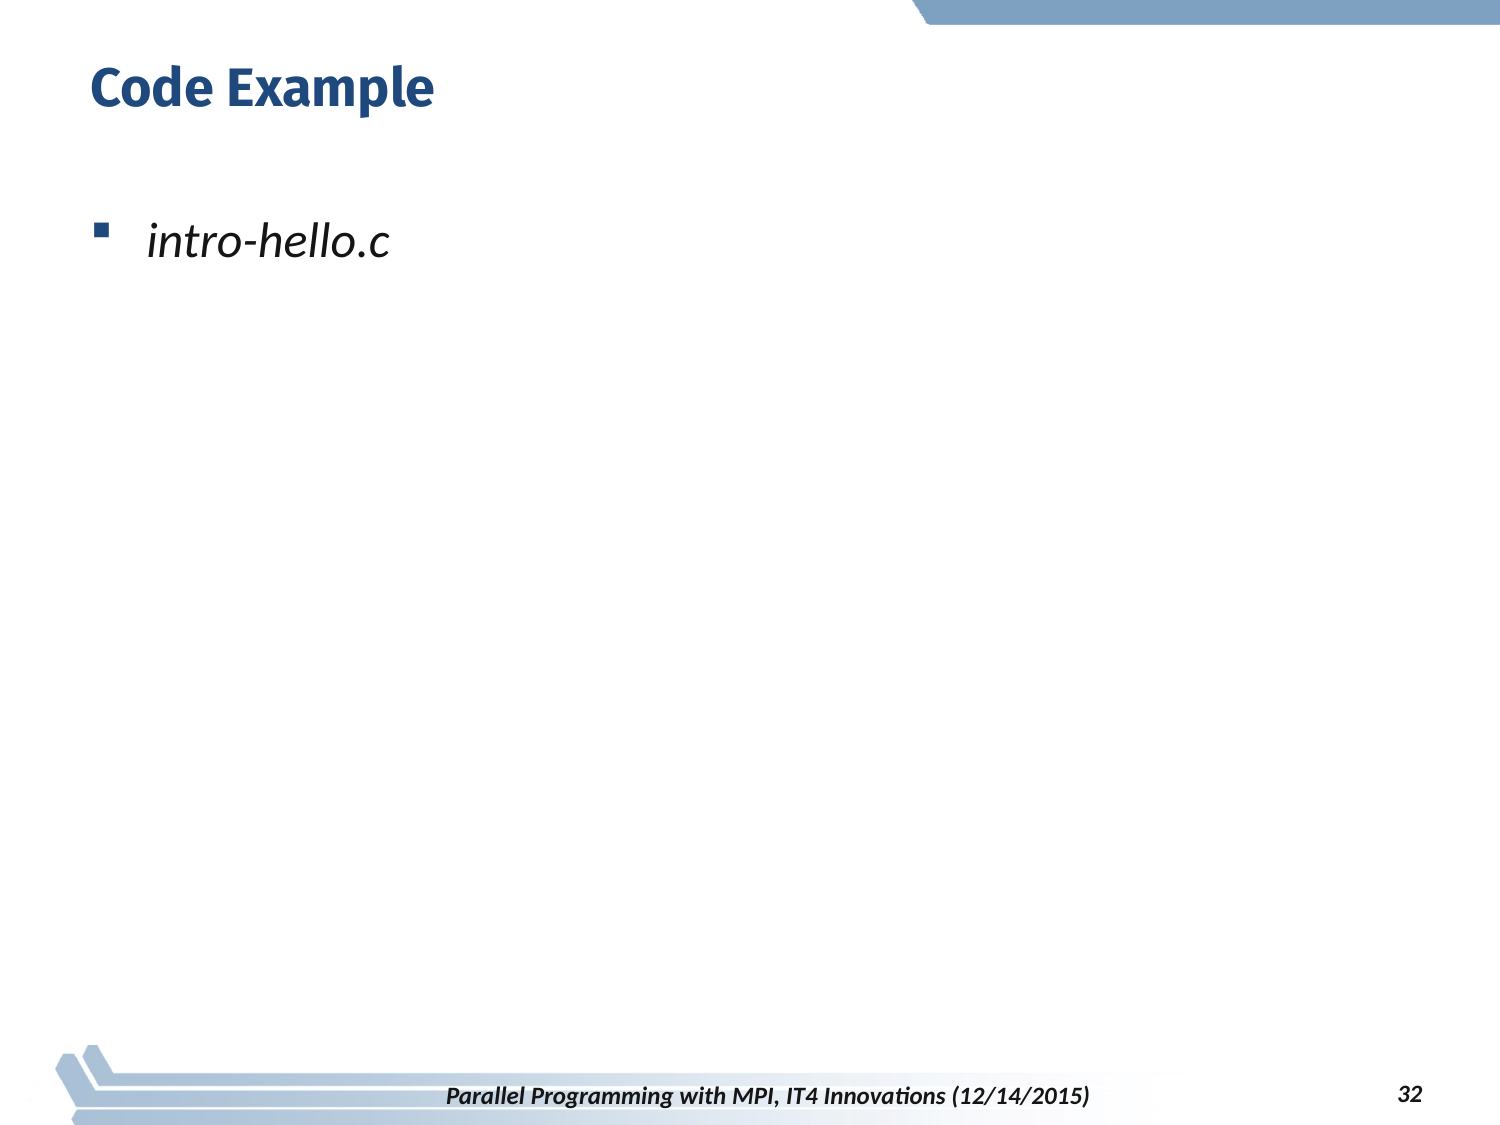

# Code Example
intro-hello.c

32
Parallel Programming with MPI, IT4 Innovations (12/14/2015)